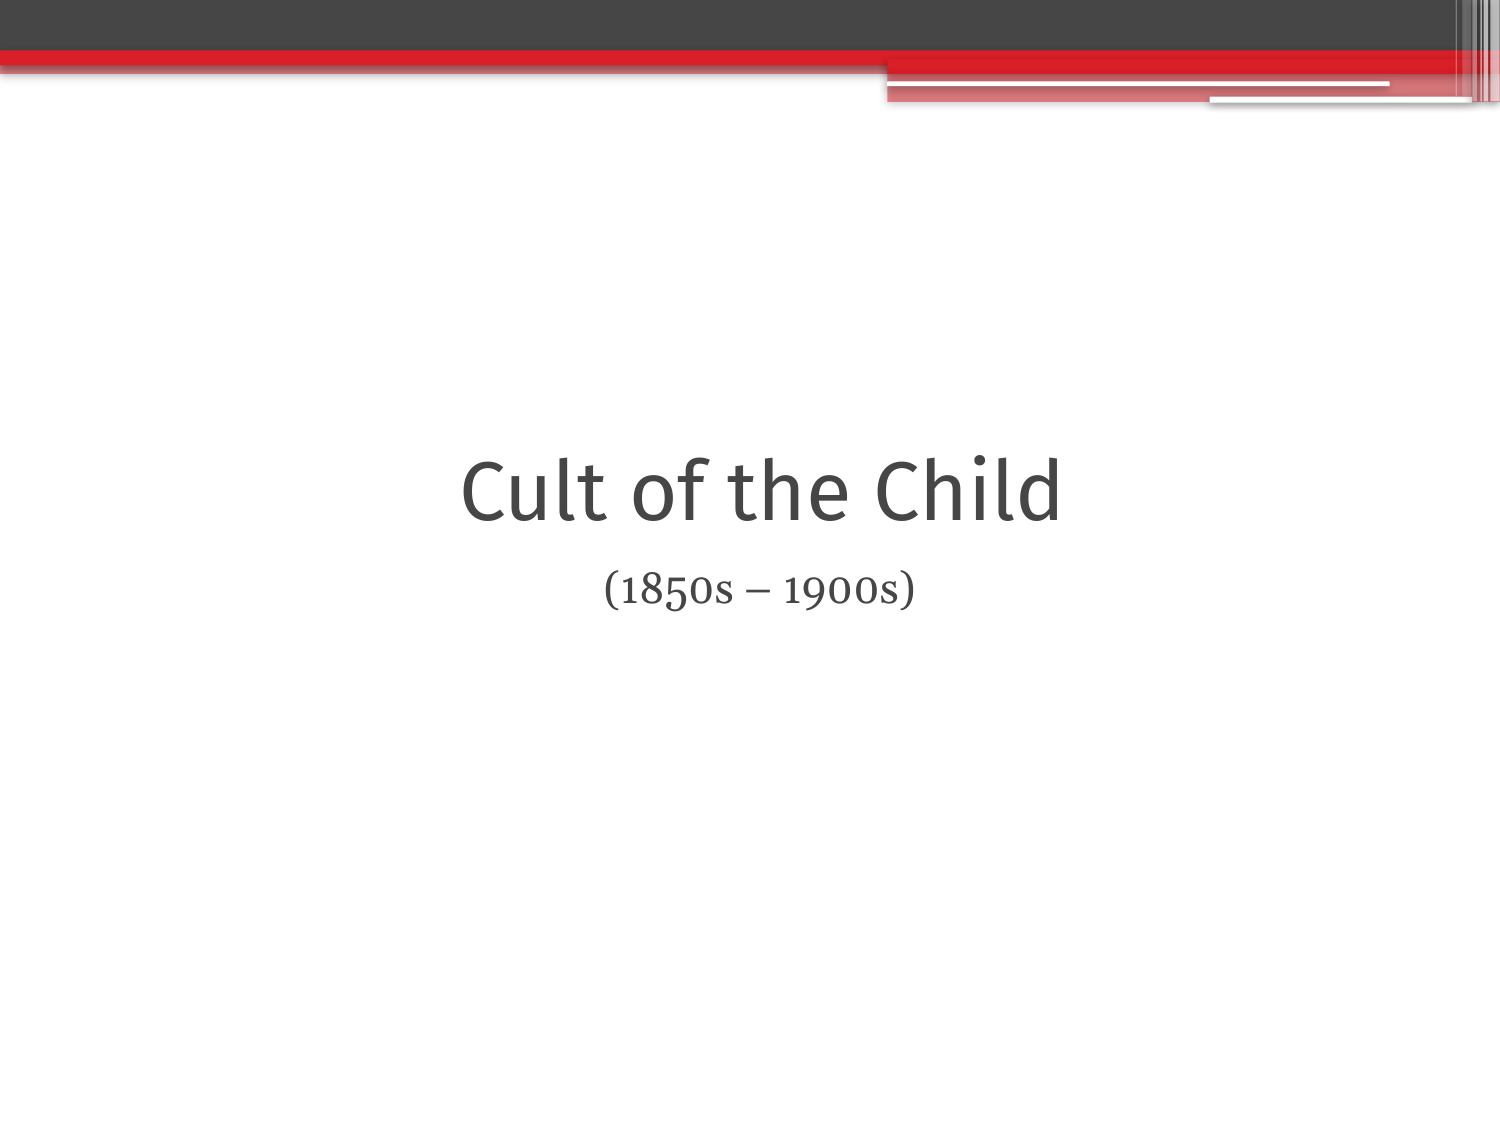

Cult of the Child
(1850s – 1900s)